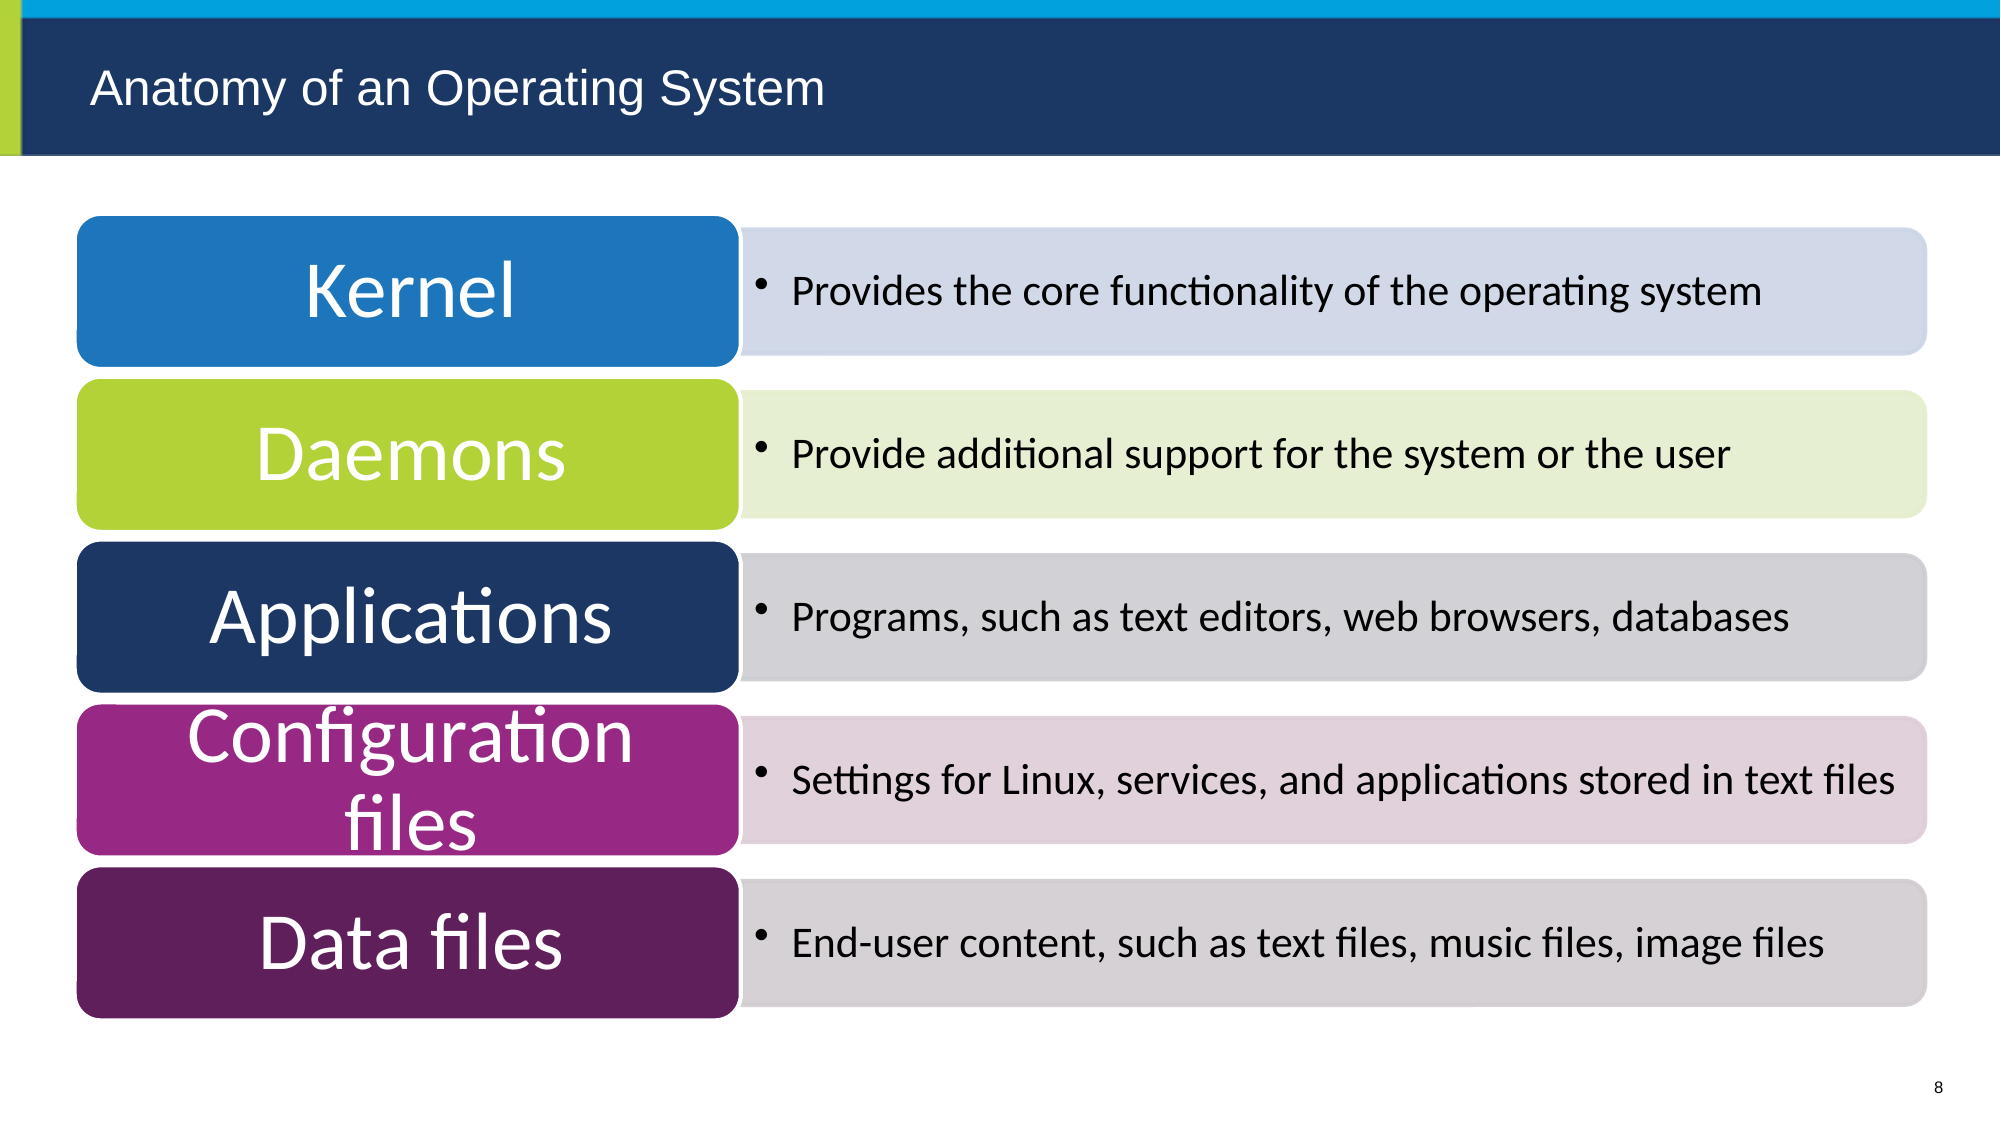

# Anatomy of an Operating System
Provides the core functionality of the operating system
Kernel
Provide additional support for the system or the user
Daemons
Programs, such as text editors, web browsers, databases
Applications
Settings for Linux, services, and applications stored in text files
Configuration files
End-user content, such as text files, music files, image files
Data files
8